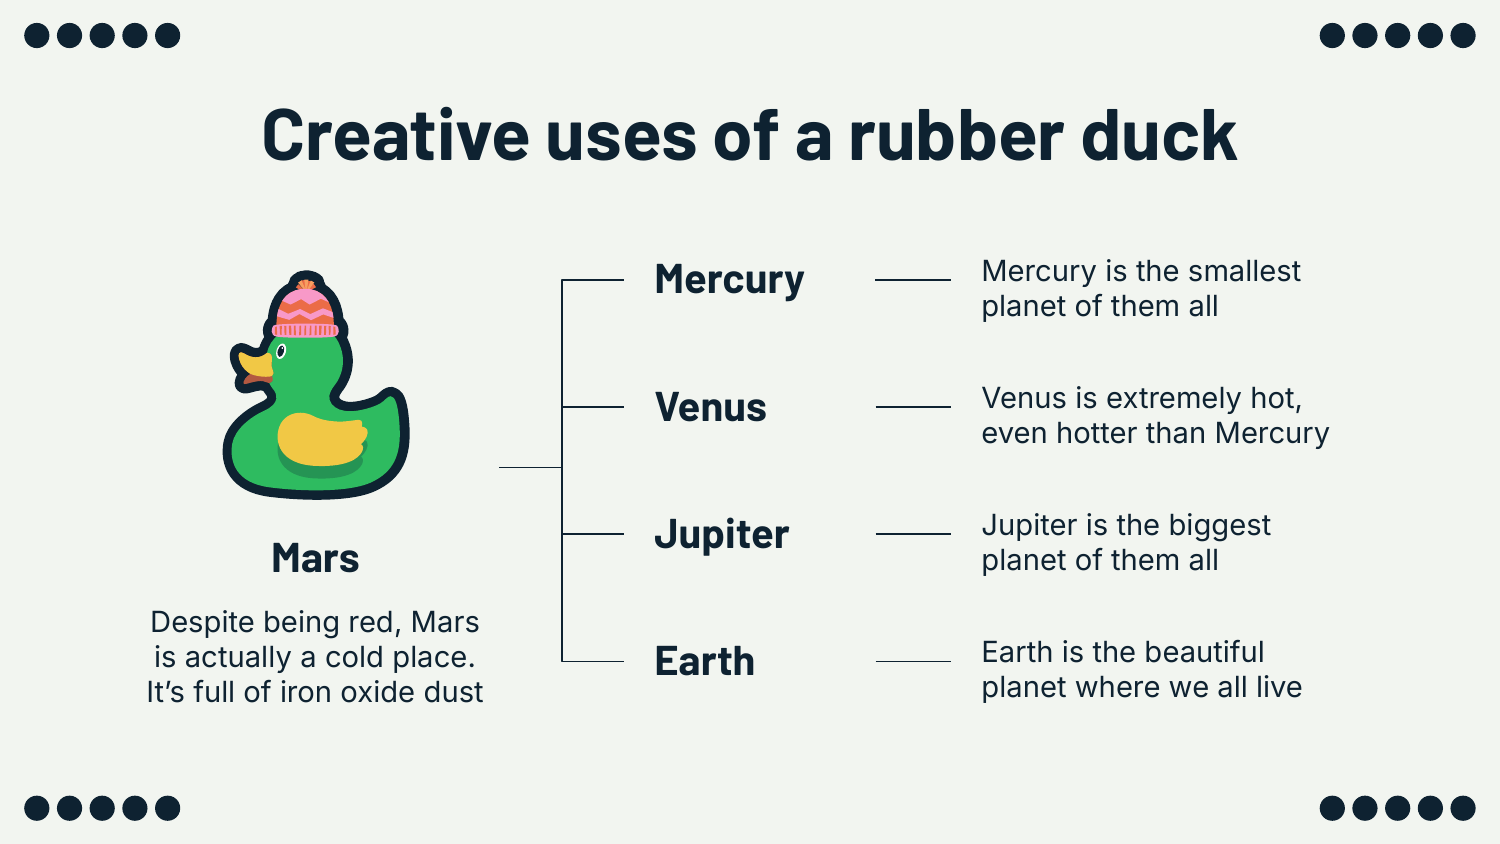

# Creative uses of a rubber duck
Mercury
Mercury is the smallest planet of them all

Venus
Venus is extremely hot, even hotter than Mercury

Jupiter
Jupiter is the biggest planet of them all
Mars
Despite being red, Mars is actually a cold place. It’s full of iron oxide dust
Earth
Earth is the beautiful planet where we all live